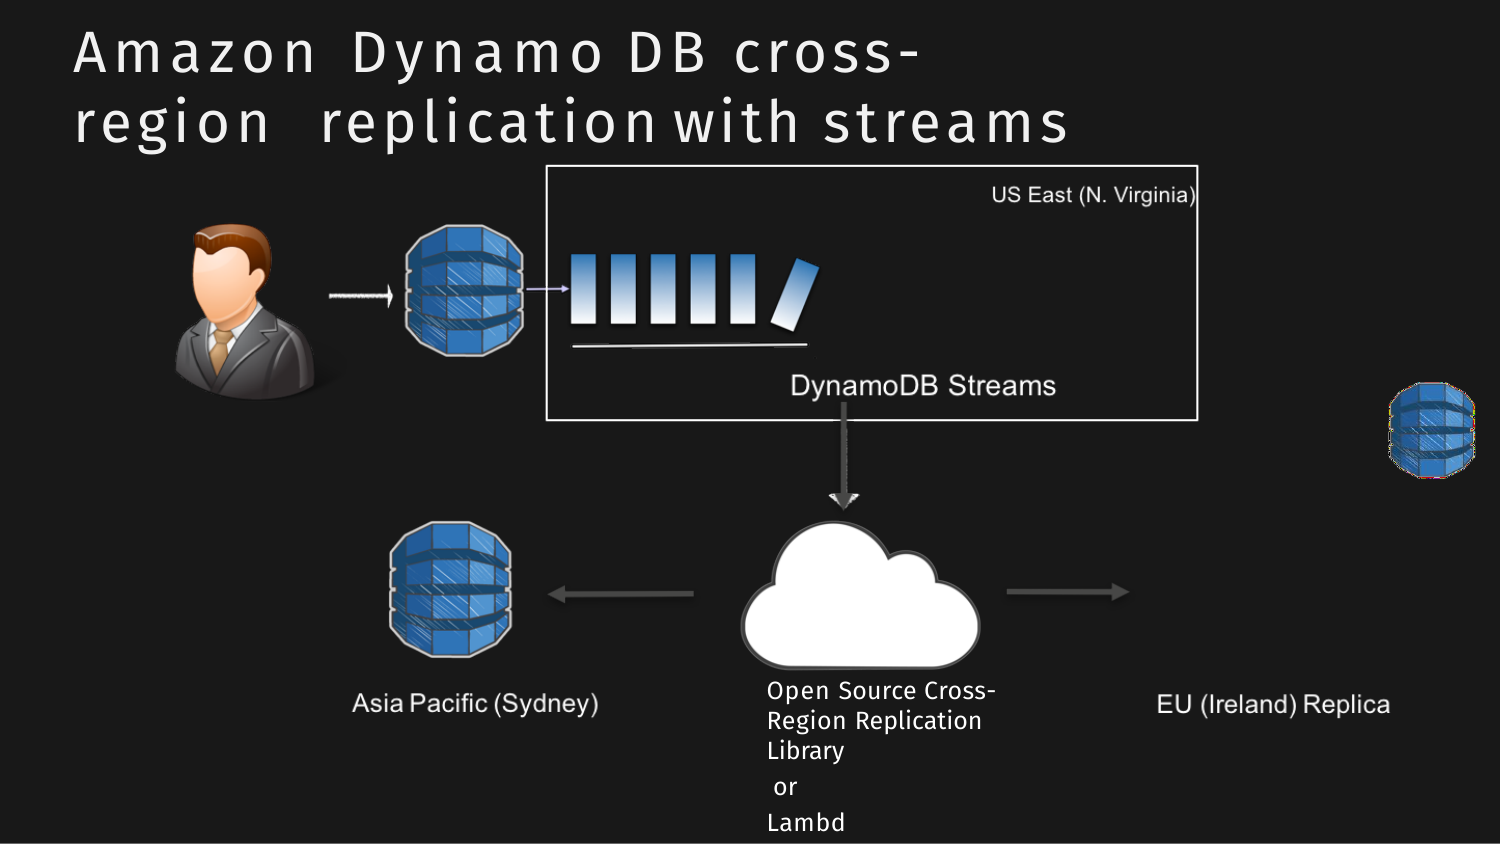

# Amazon	Dynamo DB cross- region  replication	with	streams

Open Source Cross-
Region Replication Library
or  Lambda